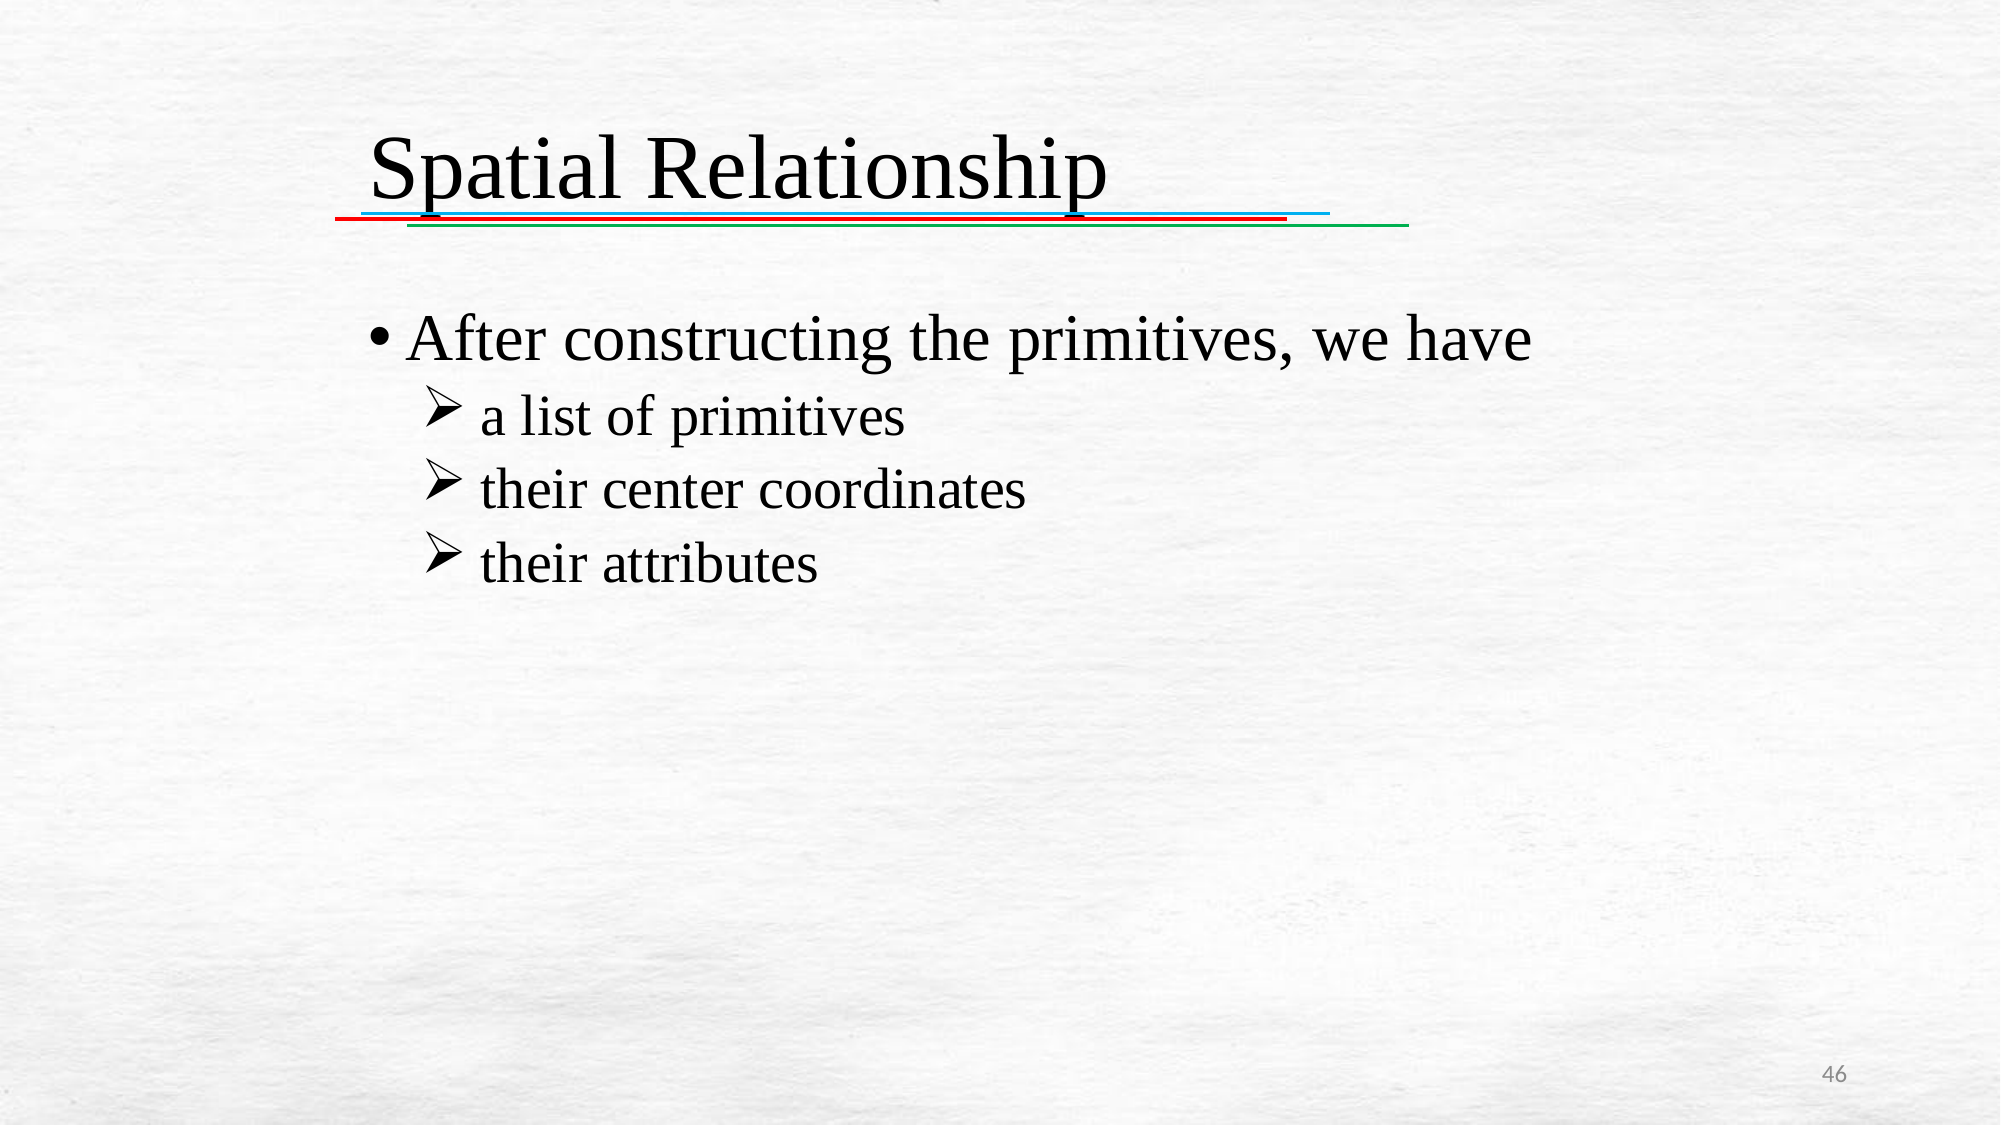

# Spatial Relationship
After constructing the primitives, we have
a list of primitives
their center coordinates
their attributes
46